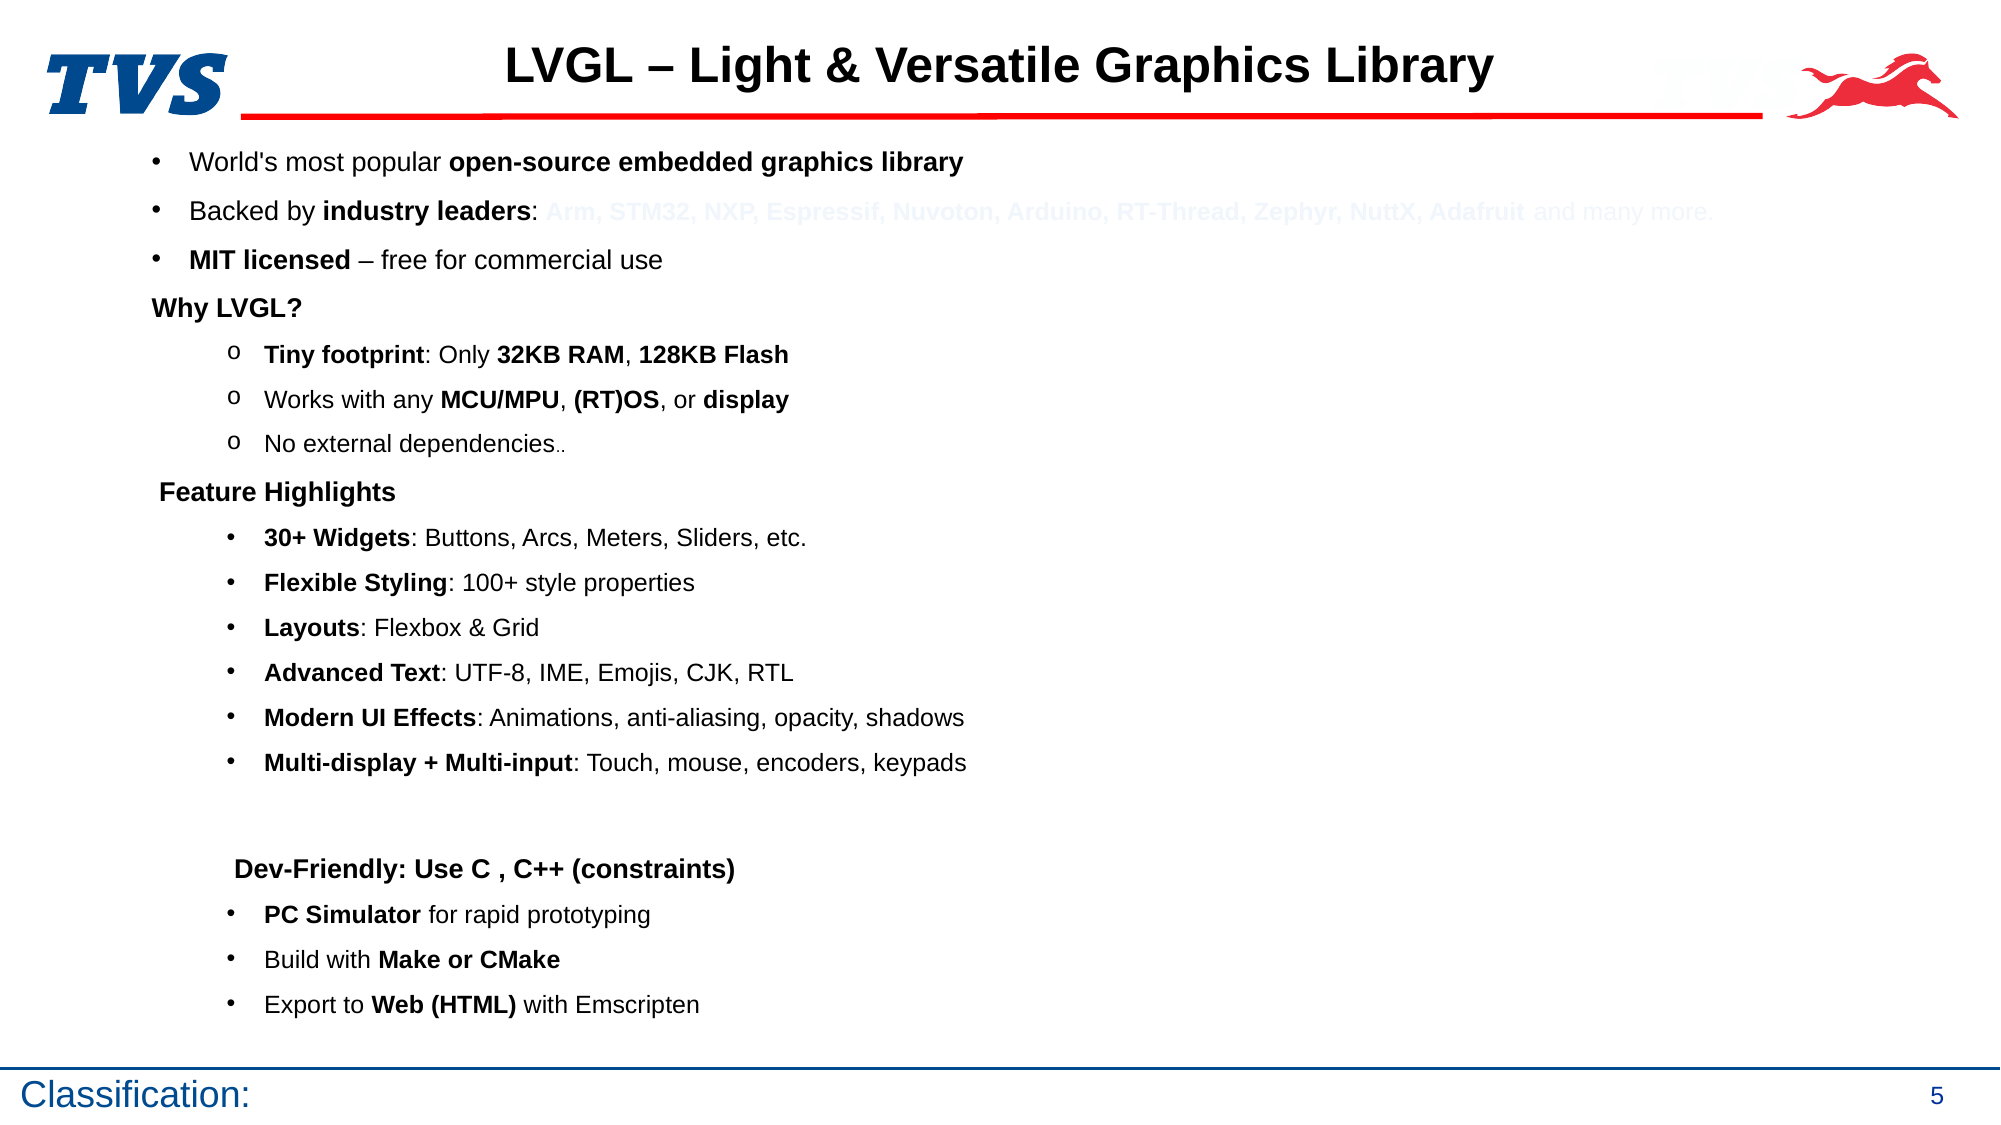

# LVGL – Light & Versatile Graphics Library
World's most popular open-source embedded graphics library
Backed by industry leaders: Arm, STM32, NXP, Espressif, Nuvoton, Arduino, RT-Thread, Zephyr, NuttX, Adafruit and many more.
MIT licensed – free for commercial use
Why LVGL?
Tiny footprint: Only 32KB RAM, 128KB Flash
Works with any MCU/MPU, (RT)OS, or display
No external dependencies..
 Feature Highlights
30+ Widgets: Buttons, Arcs, Meters, Sliders, etc.
Flexible Styling: 100+ style properties
Layouts: Flexbox & Grid
Advanced Text: UTF-8, IME, Emojis, CJK, RTL
Modern UI Effects: Animations, anti-aliasing, opacity, shadows
Multi-display + Multi-input: Touch, mouse, encoders, keypads

 Dev-Friendly: Use C , C++ (constraints)
PC Simulator for rapid prototyping
Build with Make or CMake
Export to Web (HTML) with Emscripten

5